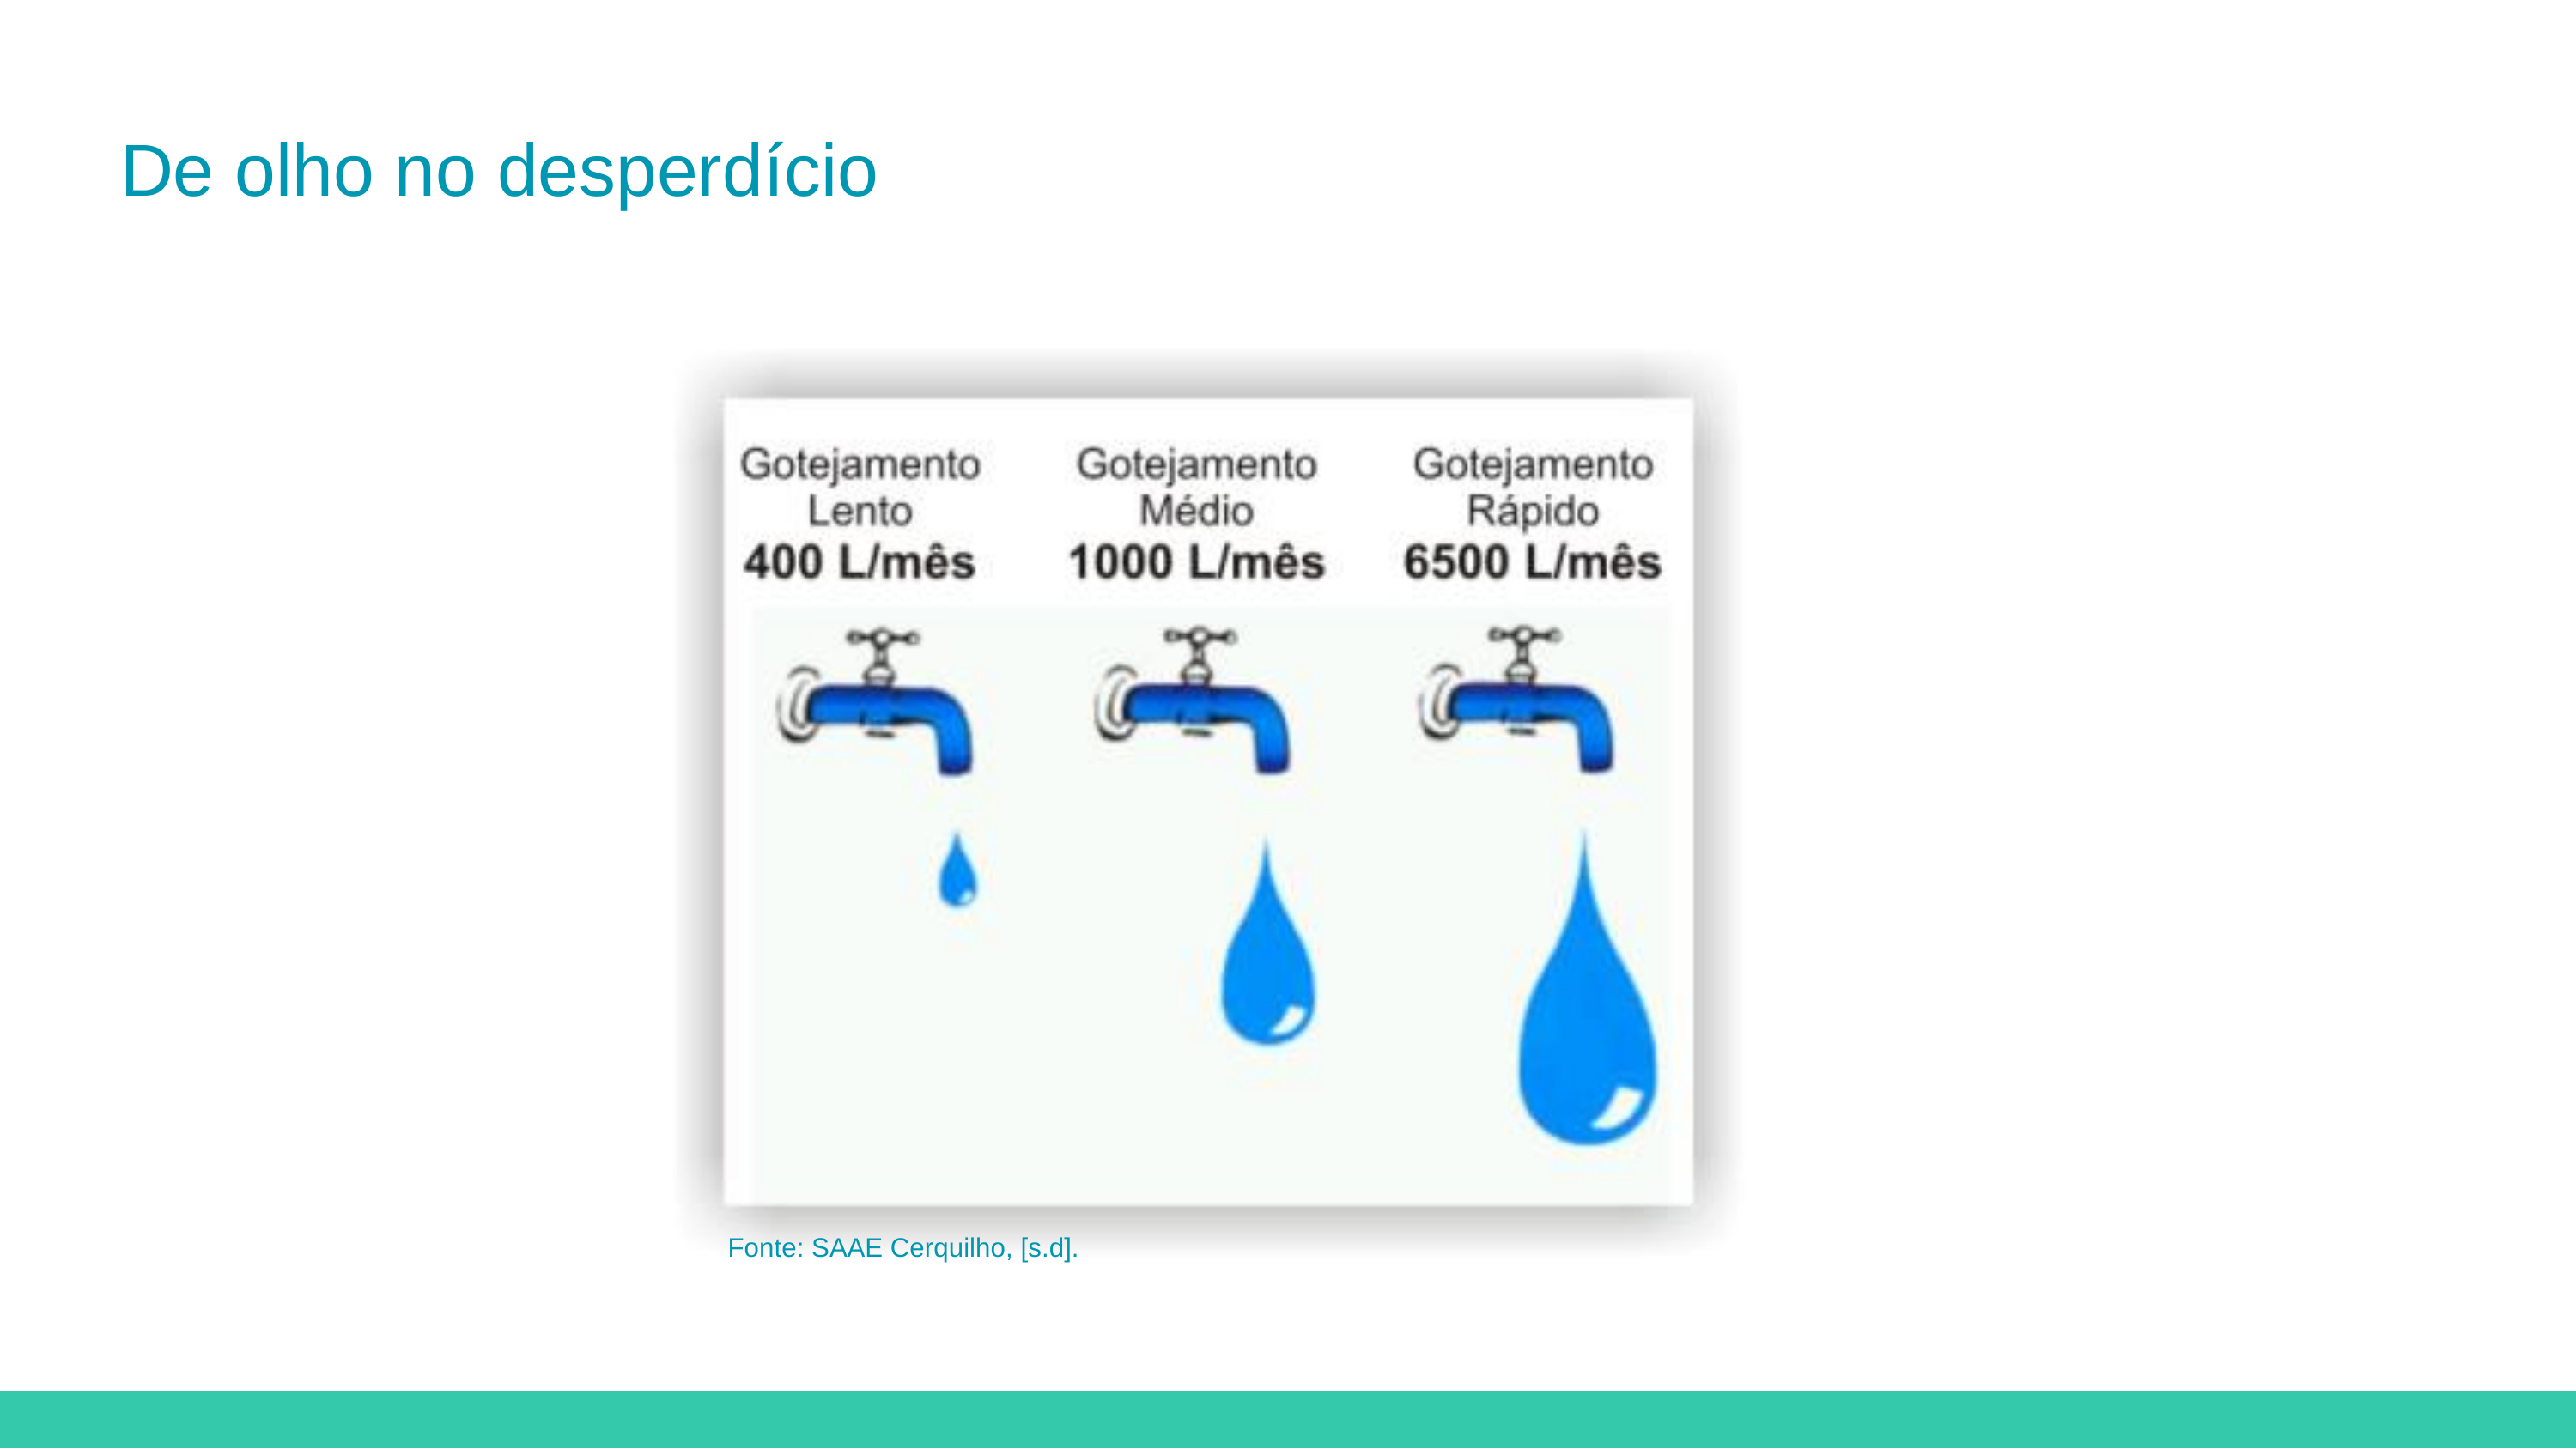

De olho no desperdício

Fonte: SAAE Cerquilho, [s.d].